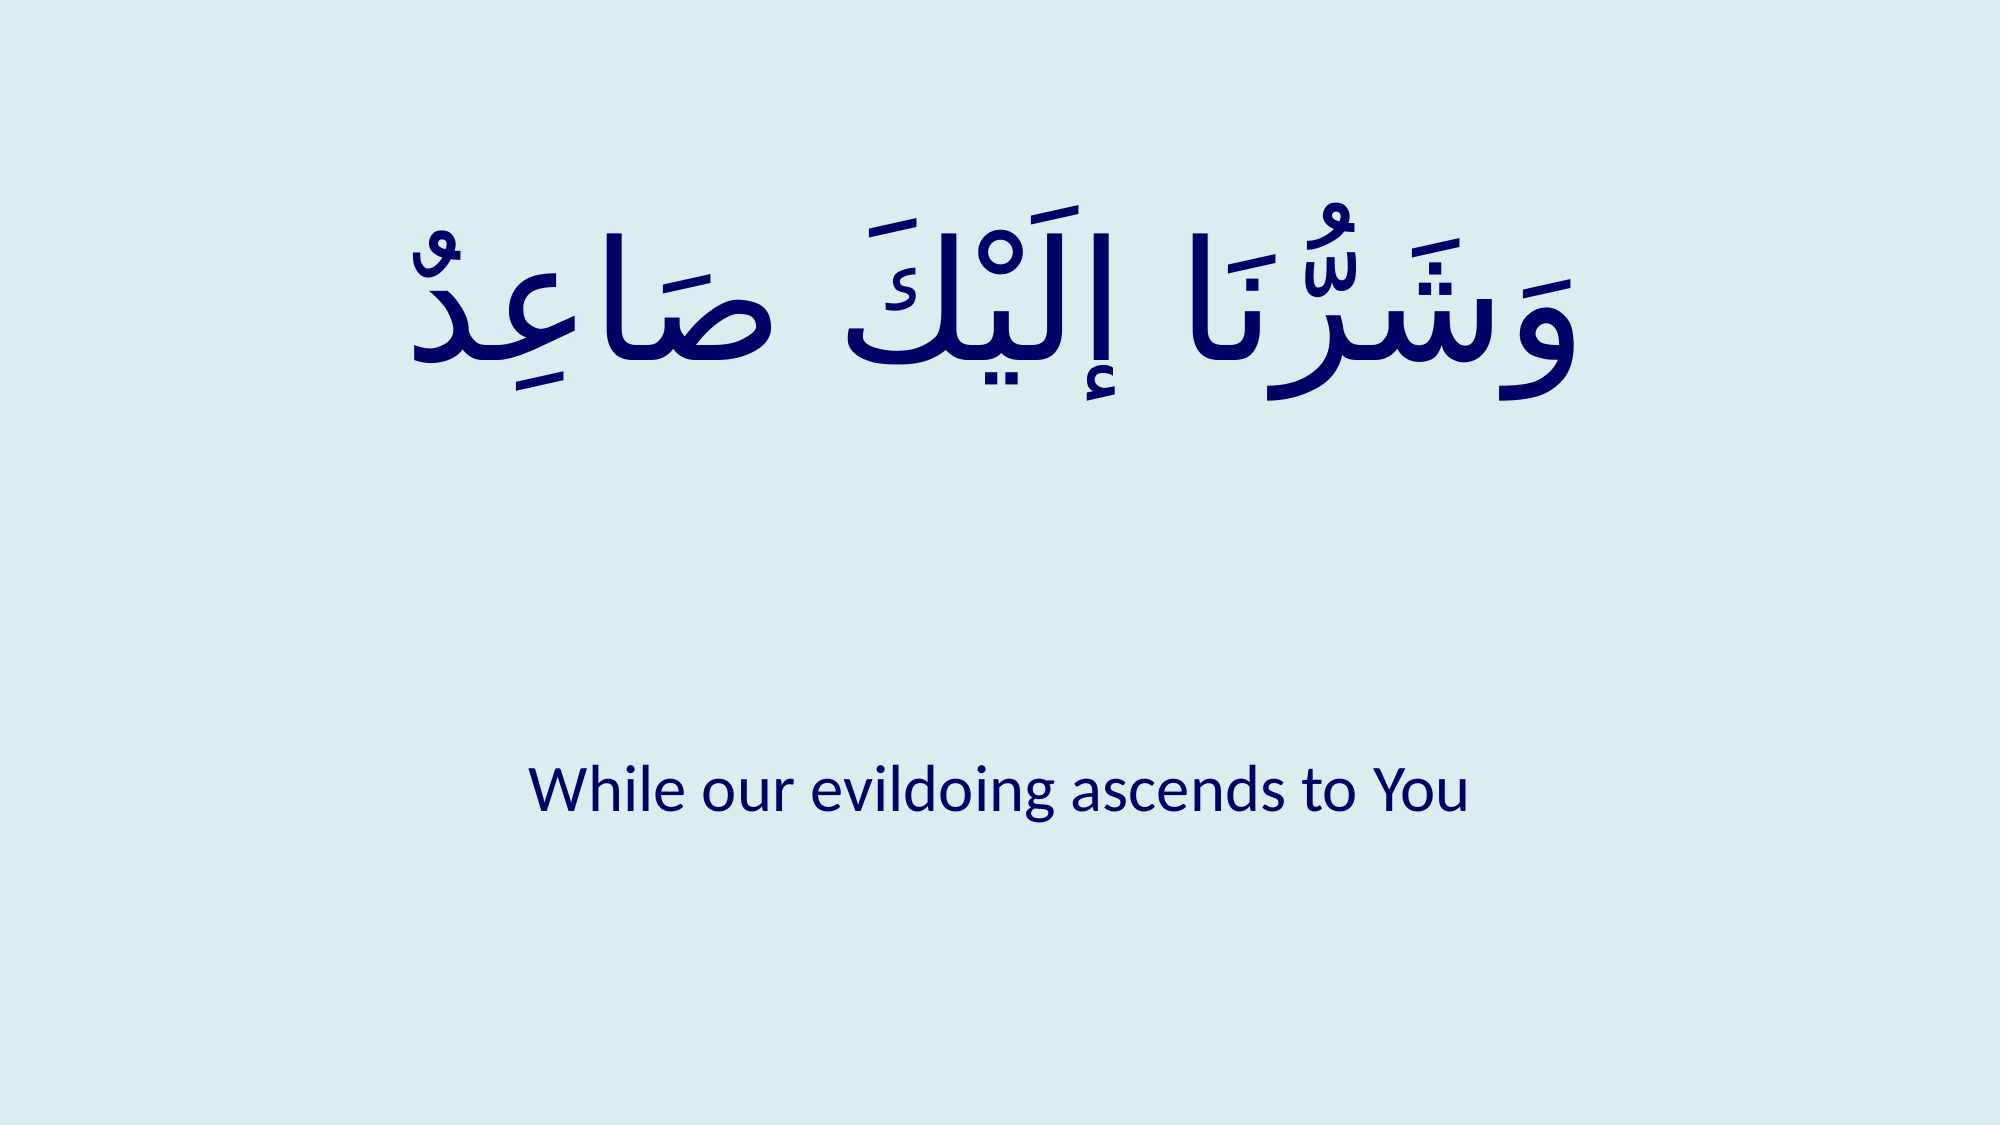

# وَشَرُّنَا إلَيْكَ صَاعِدٌ
While our evildoing ascends to You